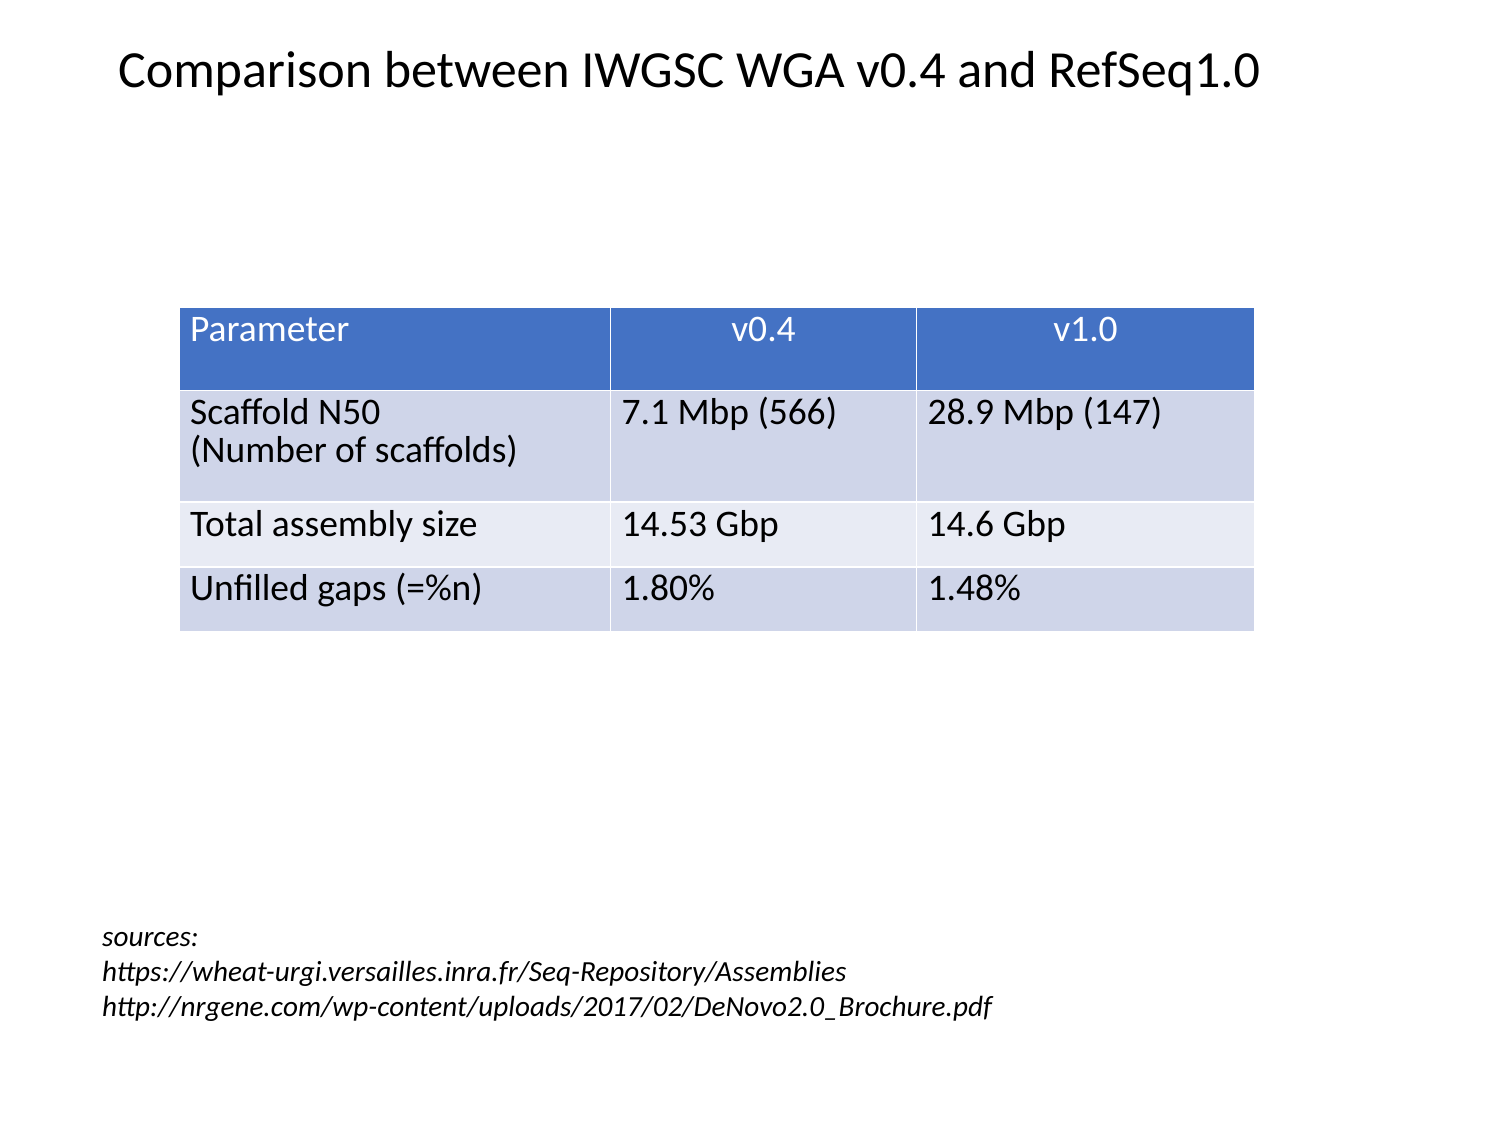

# Comparison between IWGSC WGA v0.4 and RefSeq1.0
| Parameter | v0.4 | v1.0 |
| --- | --- | --- |
| Scaffold N50 (Number of scaffolds) | 7.1 Mbp (566) | 28.9 Mbp (147) |
| Total assembly size | 14.53 Gbp | 14.6 Gbp |
| Unfilled gaps (=%n) | 1.80% | 1.48% |
sources:
https://wheat-urgi.versailles.inra.fr/Seq-Repository/Assemblies
http://nrgene.com/wp-content/uploads/2017/02/DeNovo2.0_Brochure.pdf